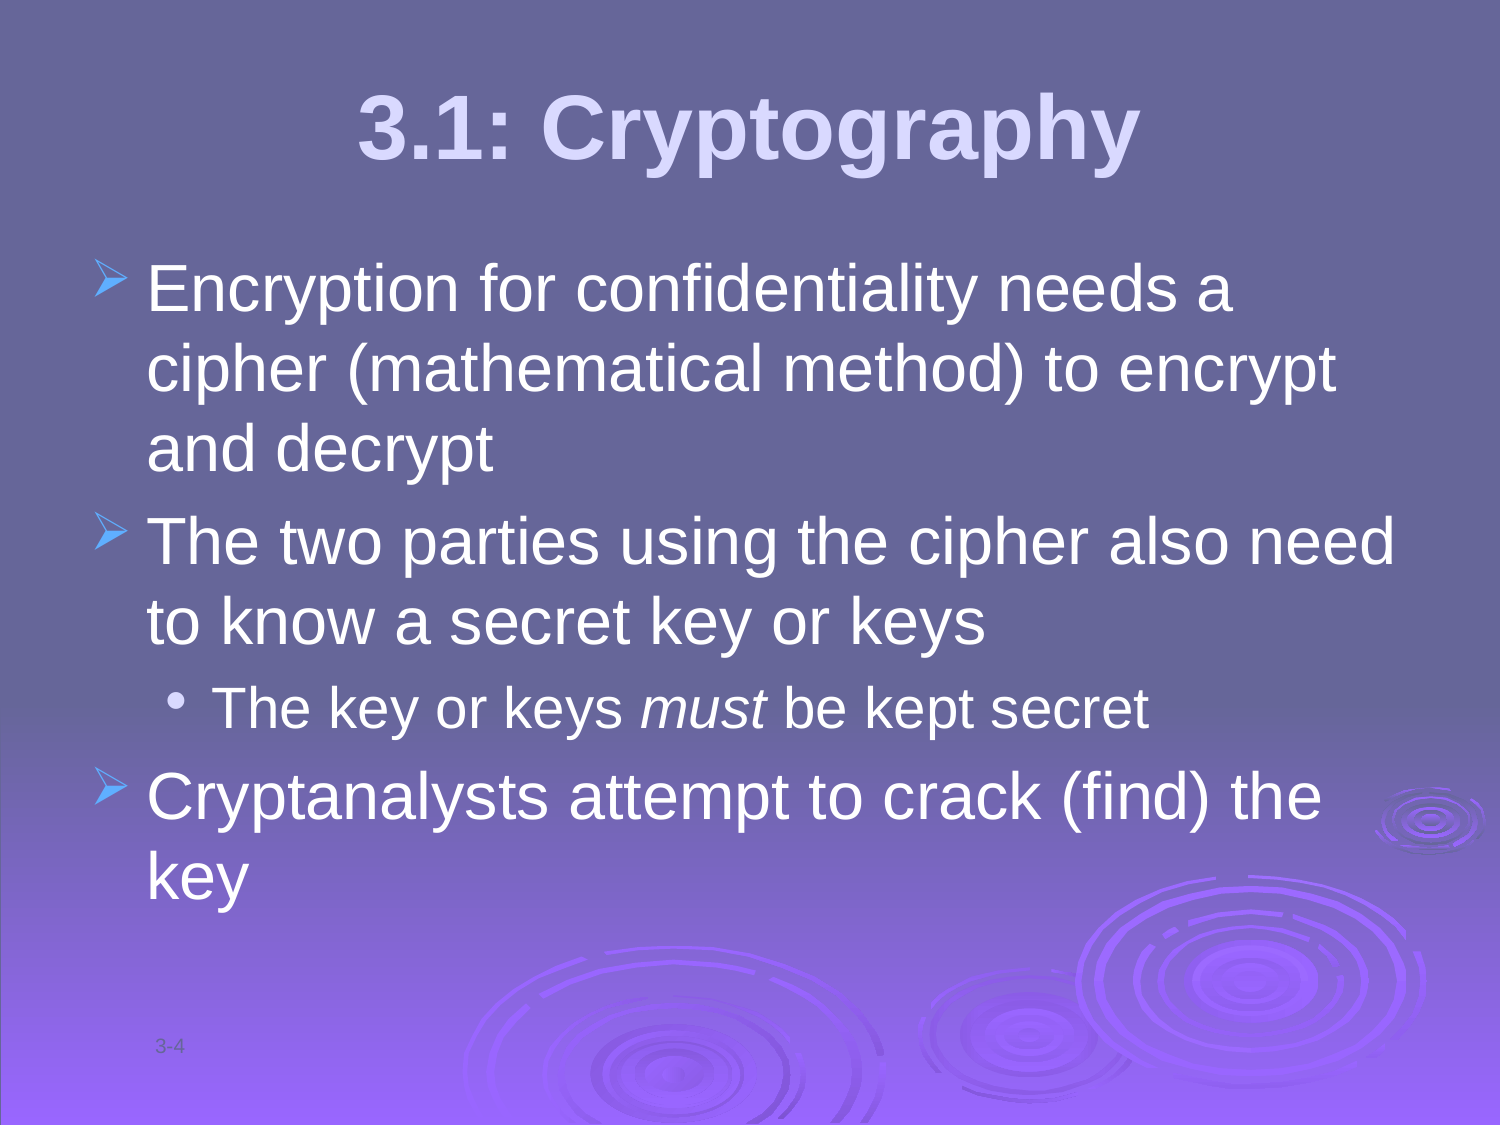

# 3.1: Cryptography
Encryption for confidentiality needs a cipher (mathematical method) to encrypt and decrypt
The two parties using the cipher also need to know a secret key or keys
The key or keys must be kept secret
Cryptanalysts attempt to crack (find) the key
3-4